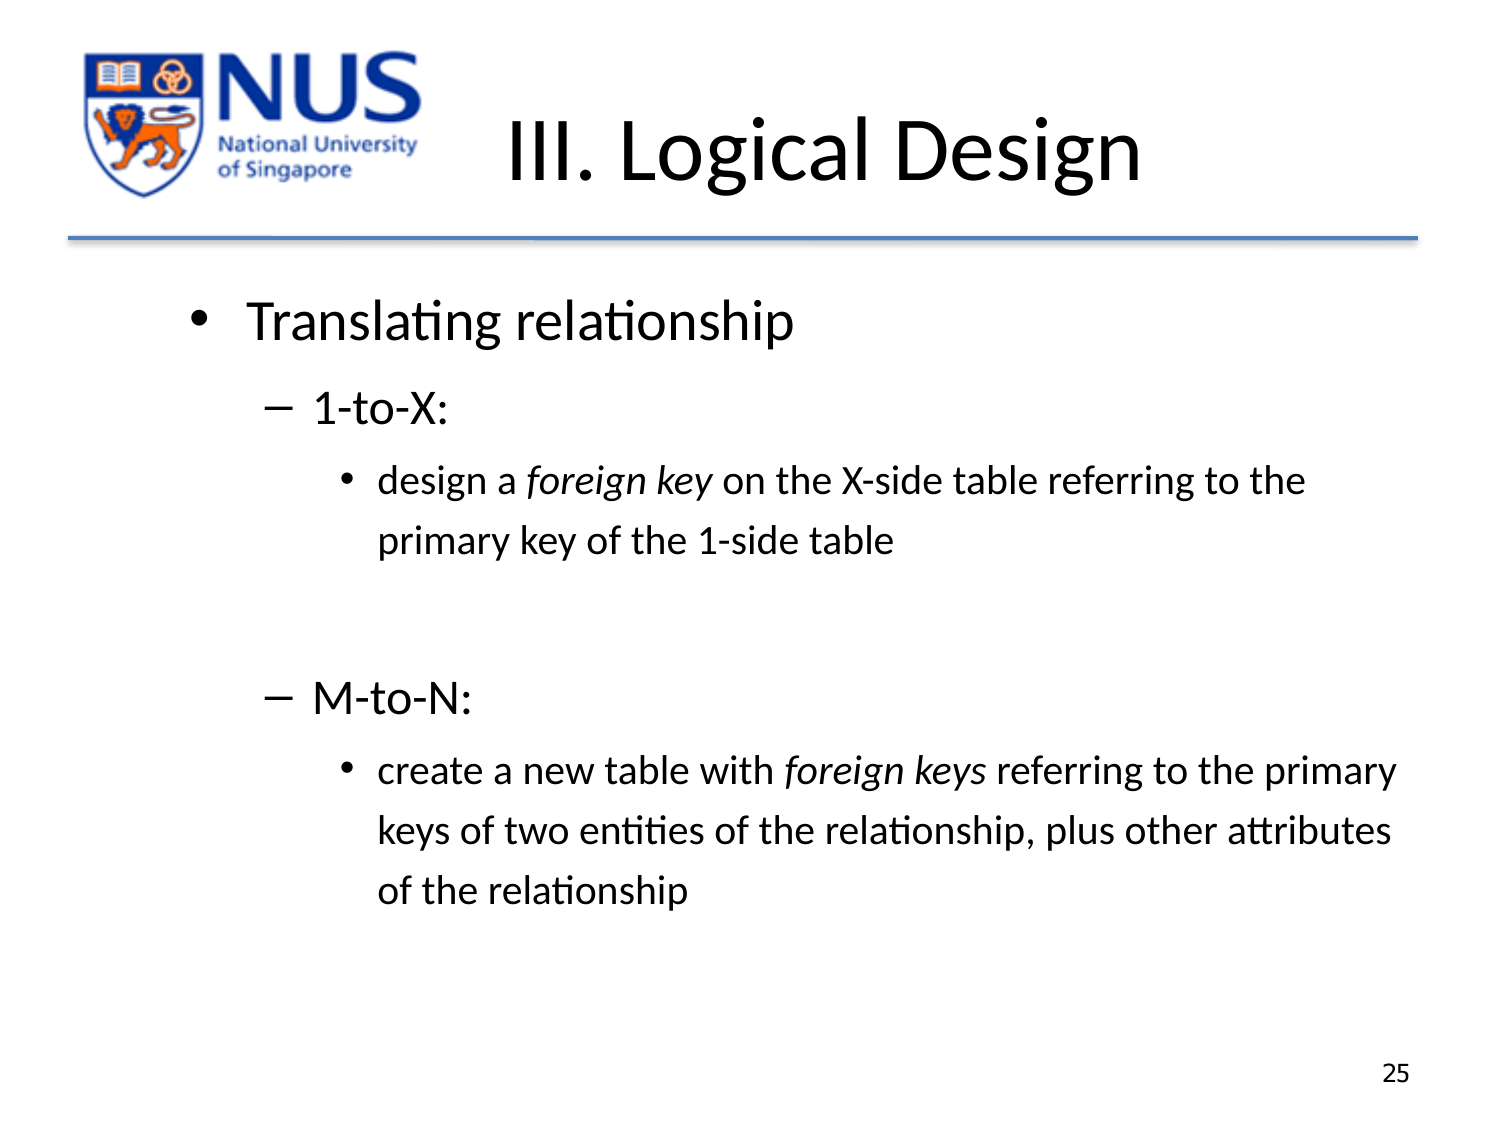

# III. Logical Design
Translating relationship
1-to-X:
design a foreign key on the X-side table referring to the primary key of the 1-side table

M-to-N:
create a new table with foreign keys referring to the primary keys of two entities of the relationship, plus other attributes of the relationship
25